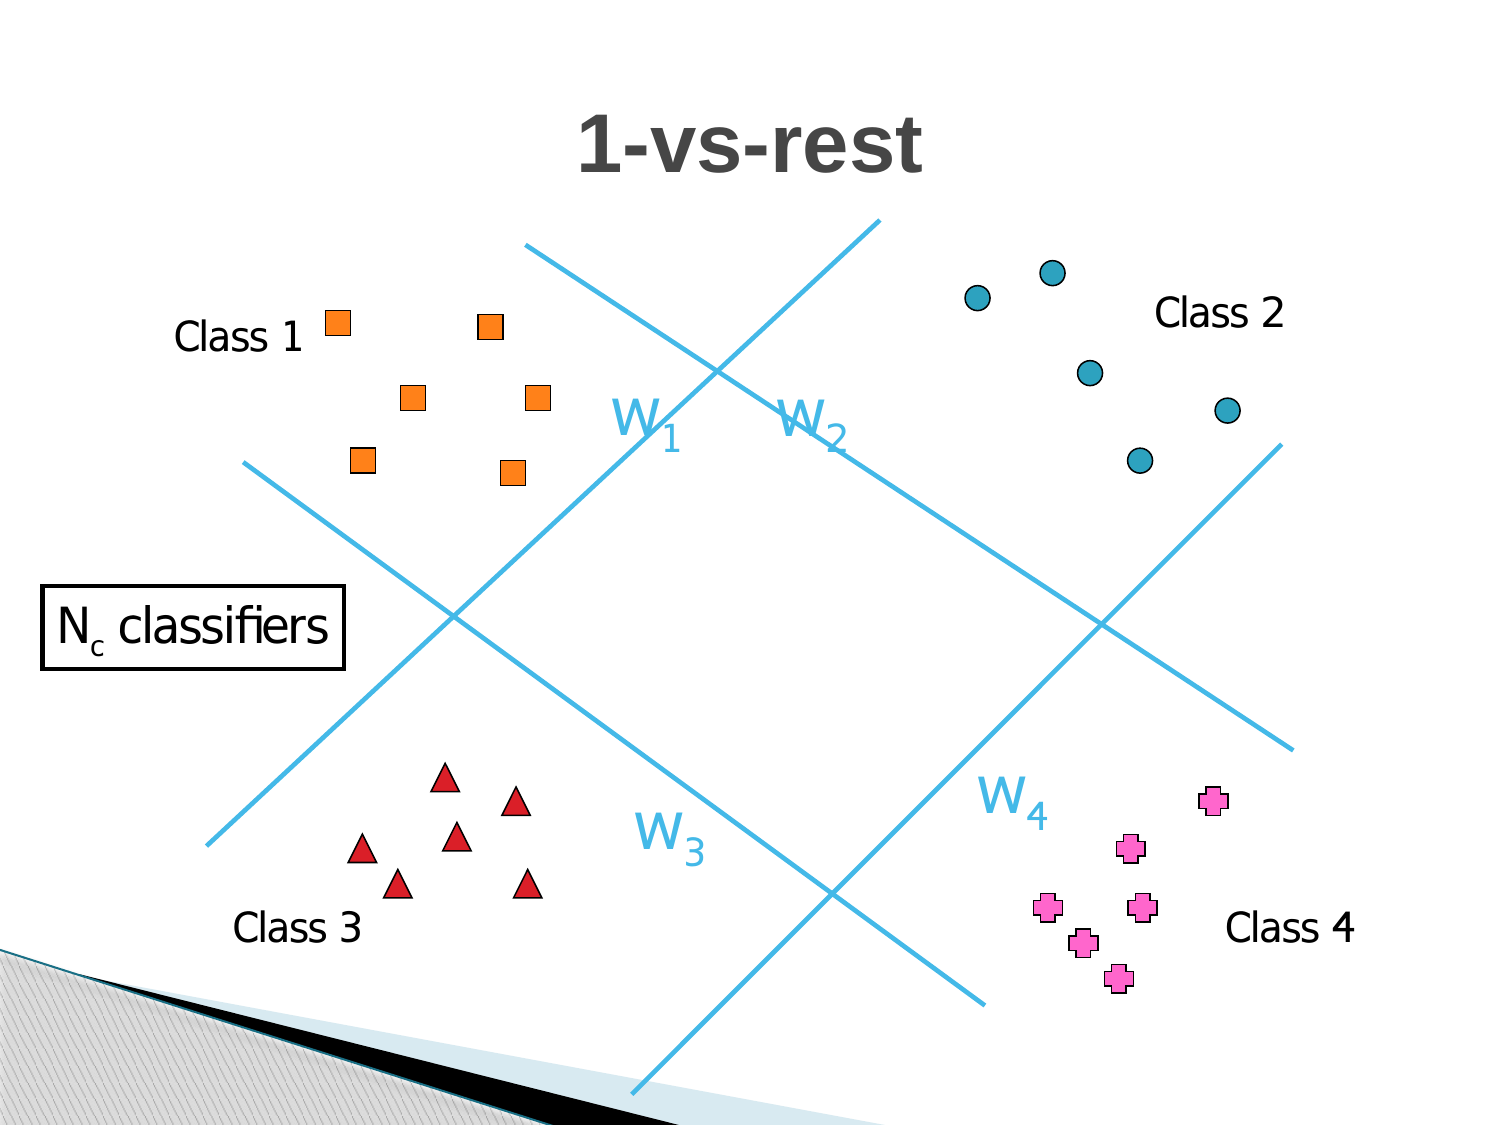

# 1-vs-rest

w2

w1

Class 2

Class 1

w3

w4

Nc classifiers

Class 3
Class 4